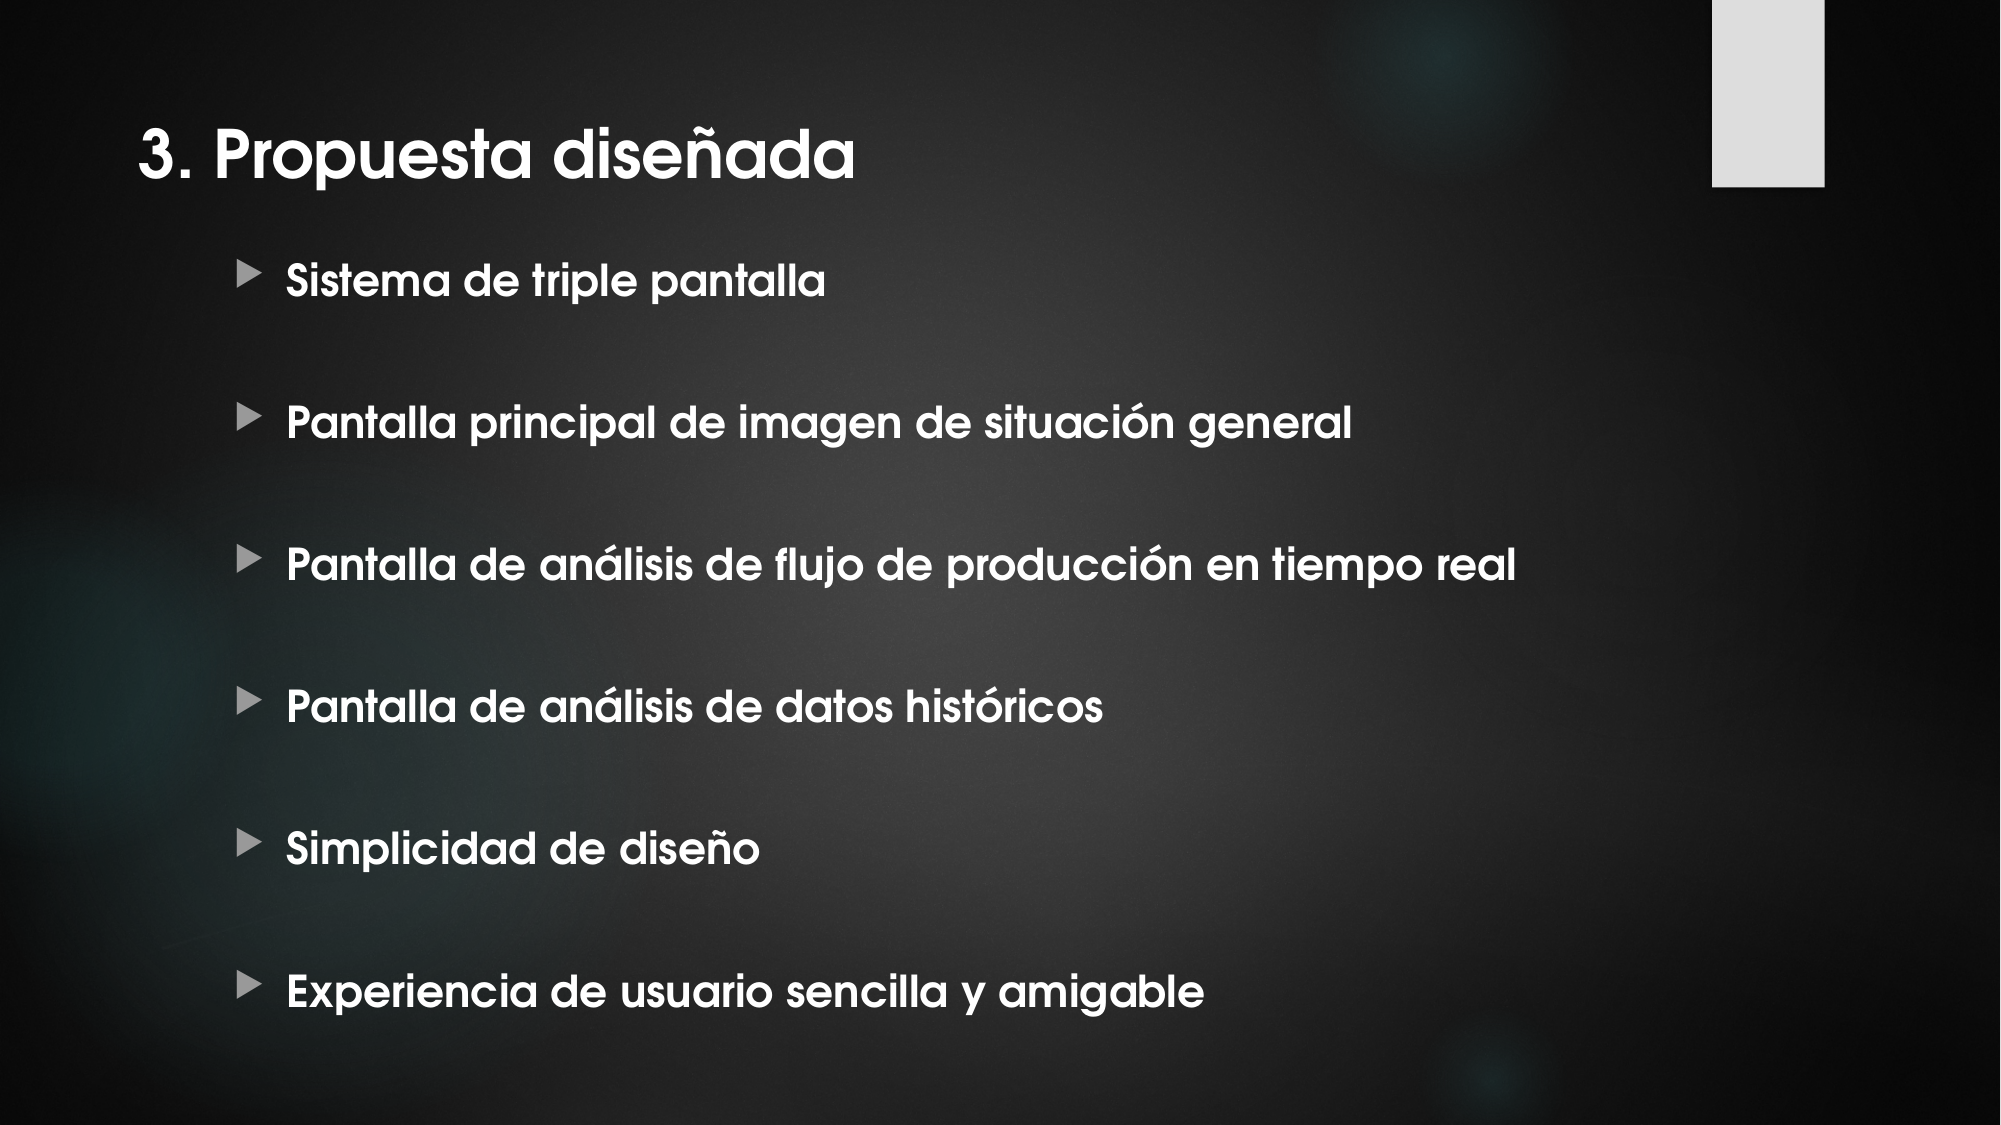

3. Propuesta diseñada
Sistema de triple pantalla

Pantalla principal de imagen de situación general

Pantalla de análisis de flujo de producción en tiempo real

Pantalla de análisis de datos históricos

Simplicidad de diseño

Experiencia de usuario sencilla y amigable